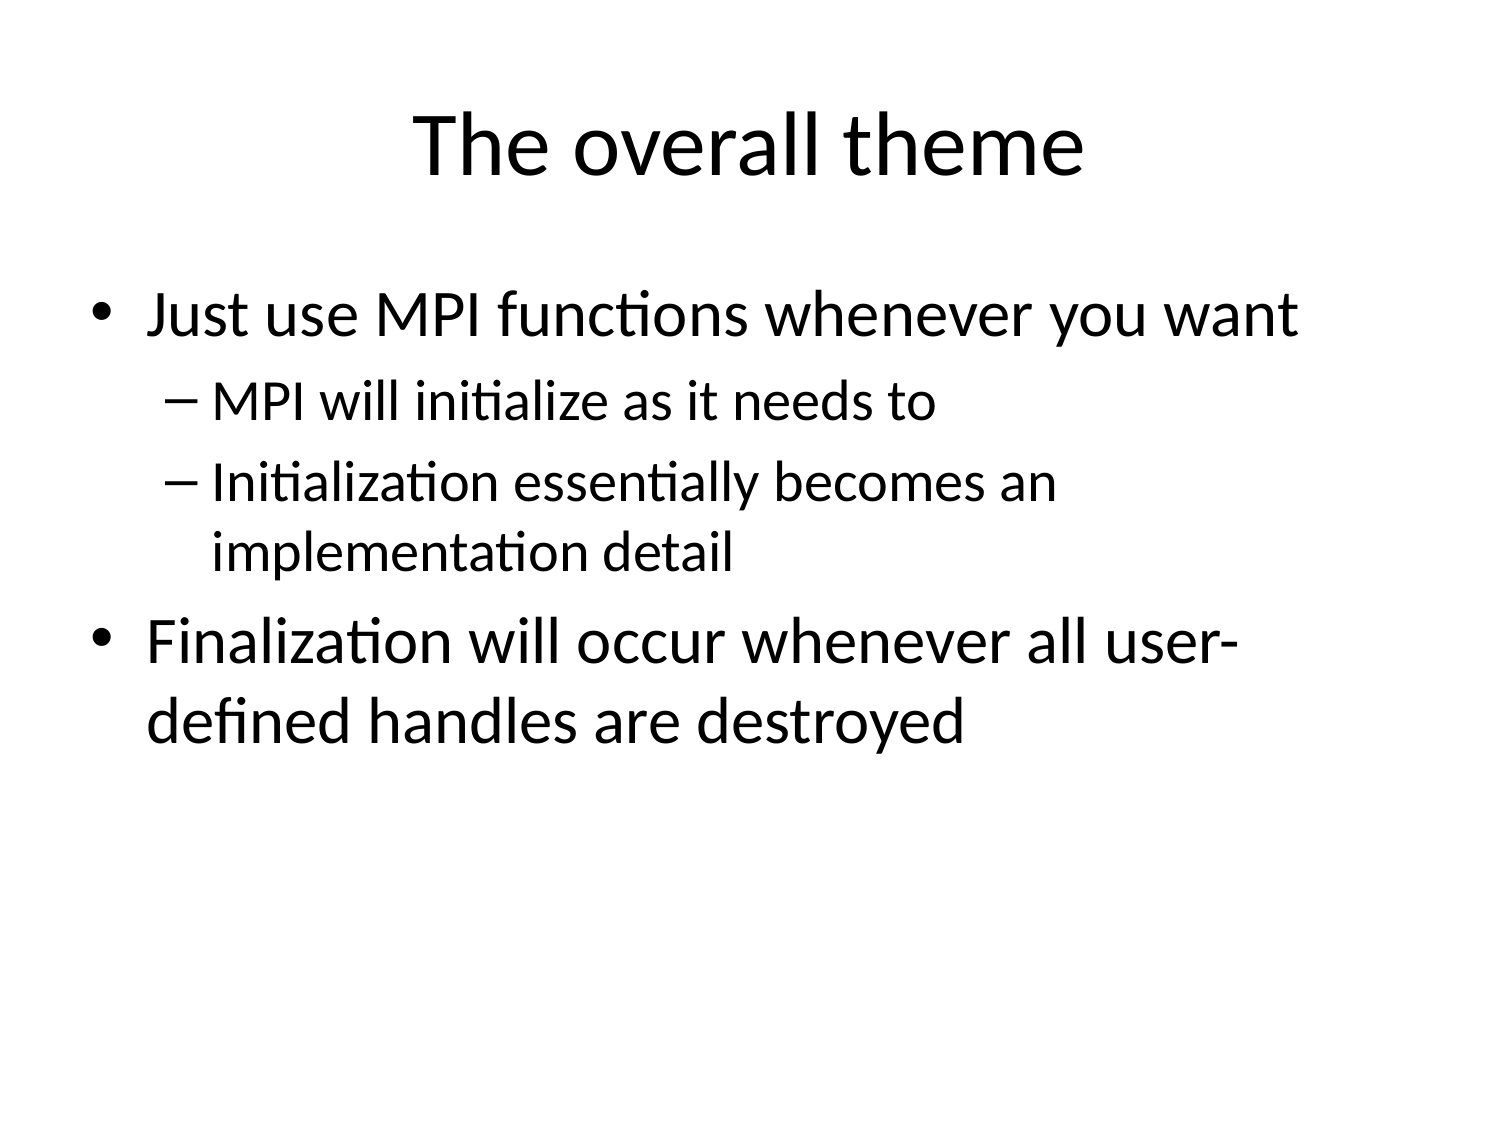

# The overall theme
Just use MPI functions whenever you want
MPI will initialize as it needs to
Initialization essentially becomes an implementation detail
Finalization will occur whenever all user-defined handles are destroyed